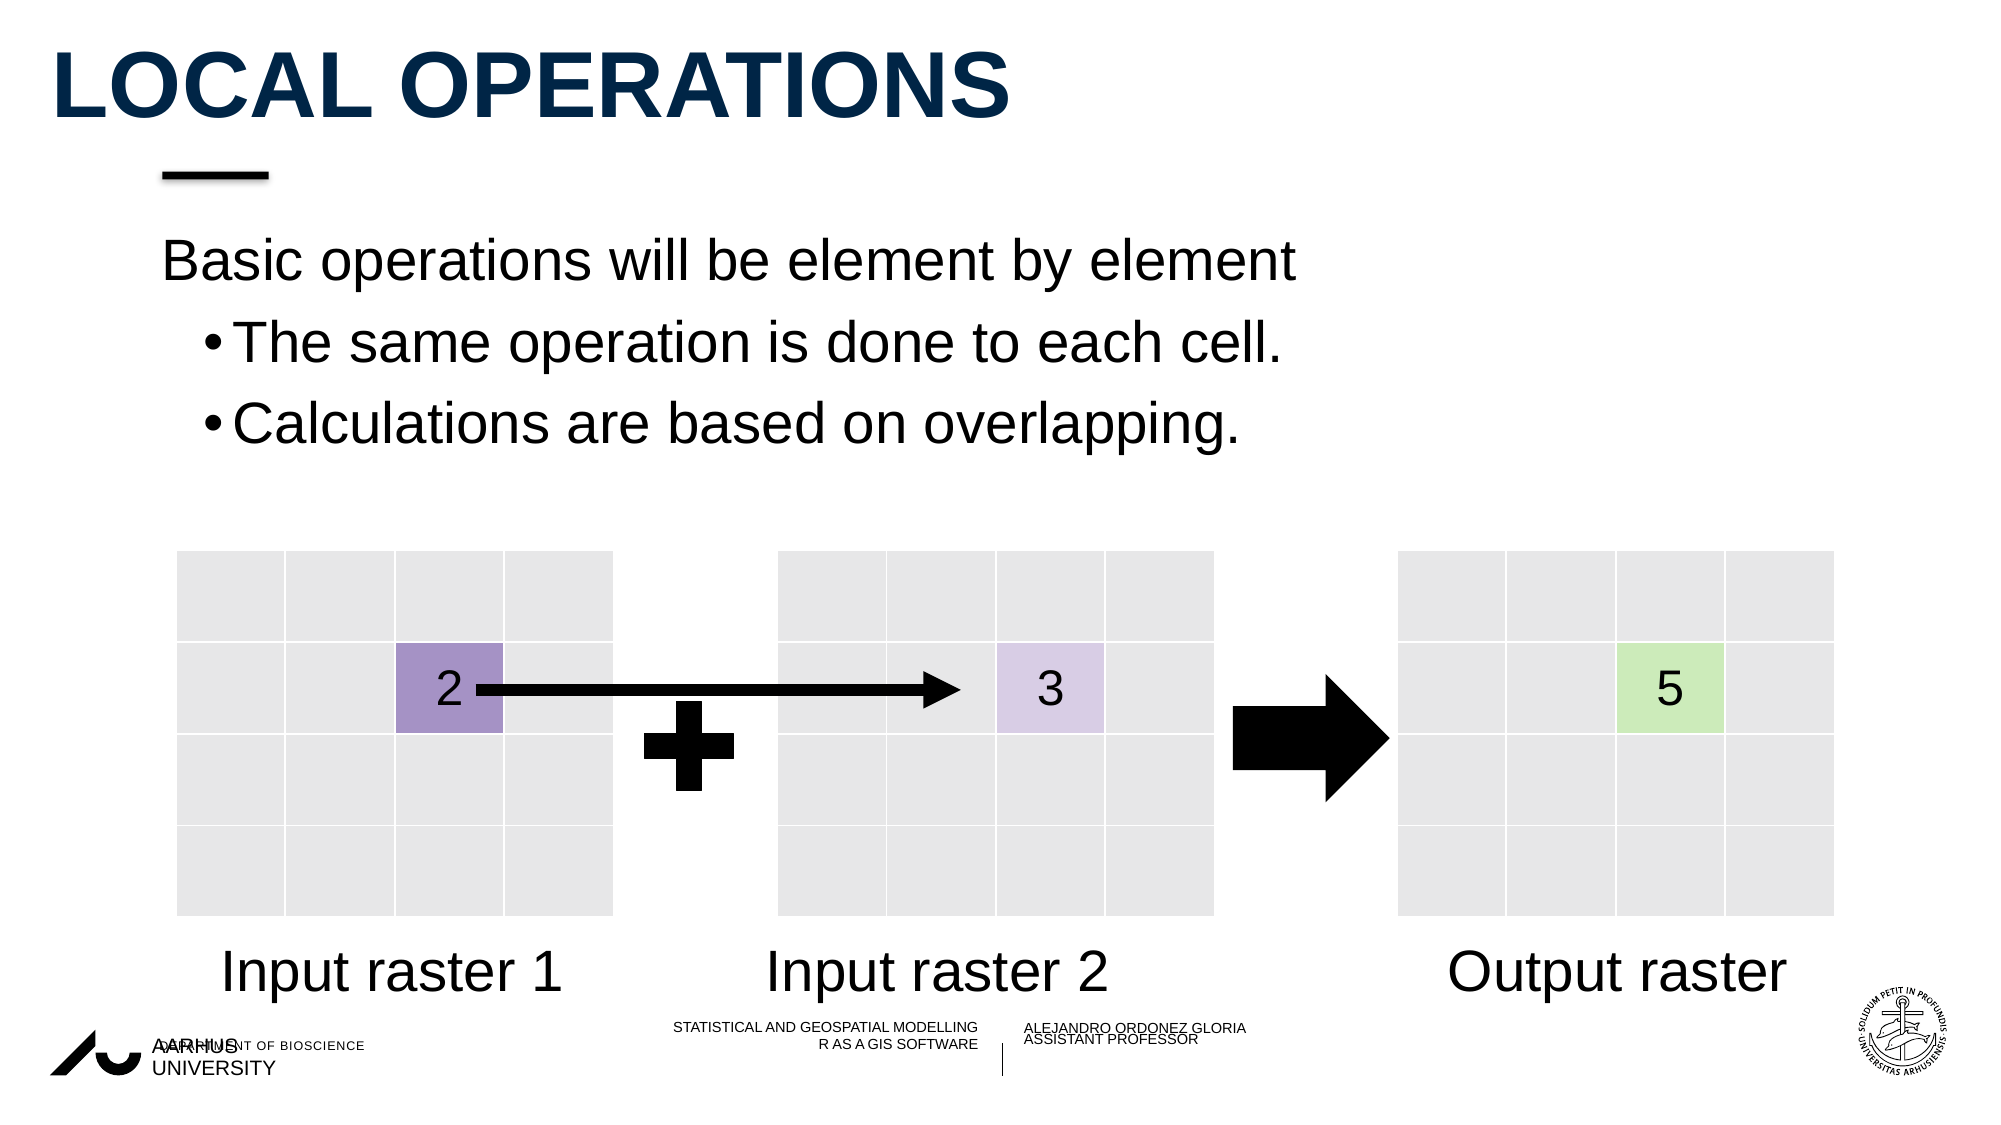

# Local operations
Basic operations will be element by element
The same operation is done to each cell.
Calculations are based on overlapping.

|  |  |  |  |
| --- | --- | --- | --- |
|  |  | 2 |  |
|  |  |  |  |
|  |  |  |  |
|  |  |  |  |
| --- | --- | --- | --- |
|  |  | 3 |  |
|  |  |  |  |
|  |  |  |  |
|  |  |  |  |
| --- | --- | --- | --- |
|  |  | 5 |  |
|  |  |  |  |
|  |  |  |  |

Input raster 1
Input raster 2
Output raster